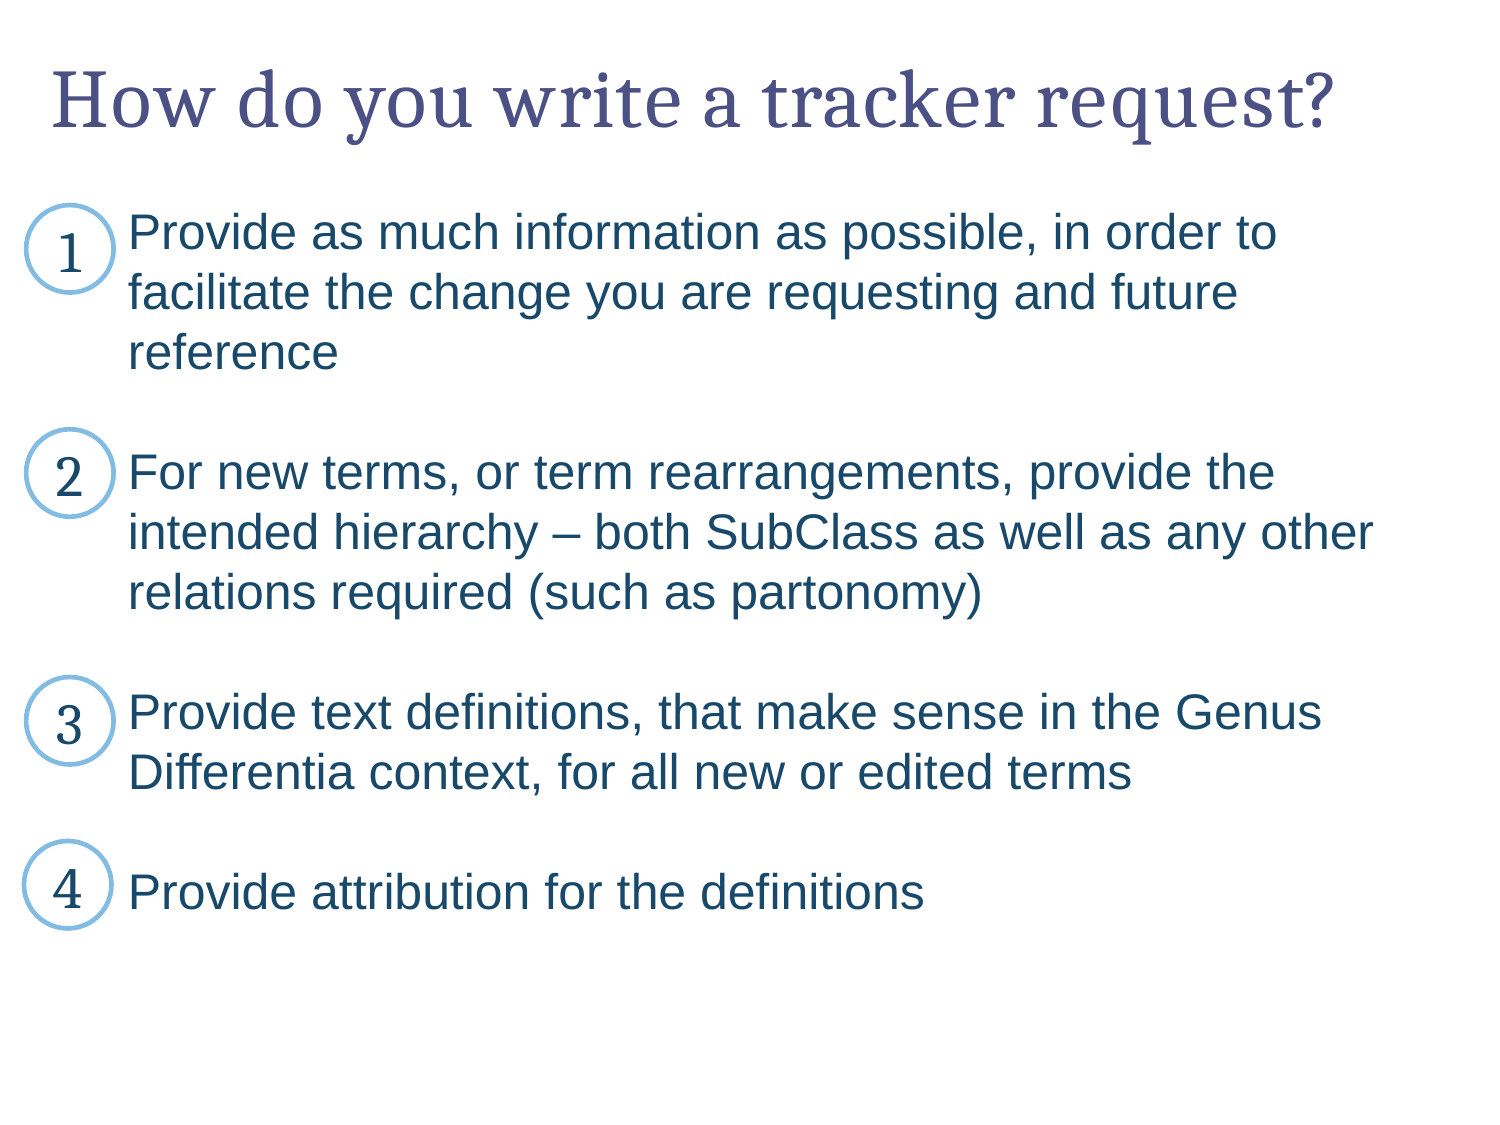

# How do you write a tracker request?
Provide as much information as possible, in order to facilitate the change you are requesting and future reference

For new terms, or term rearrangements, provide the intended hierarchy – both SubClass as well as any other relations required (such as partonomy)

Provide text definitions, that make sense in the Genus Differentia context, for all new or edited terms

Provide attribution for the definitions

1
2
3
4